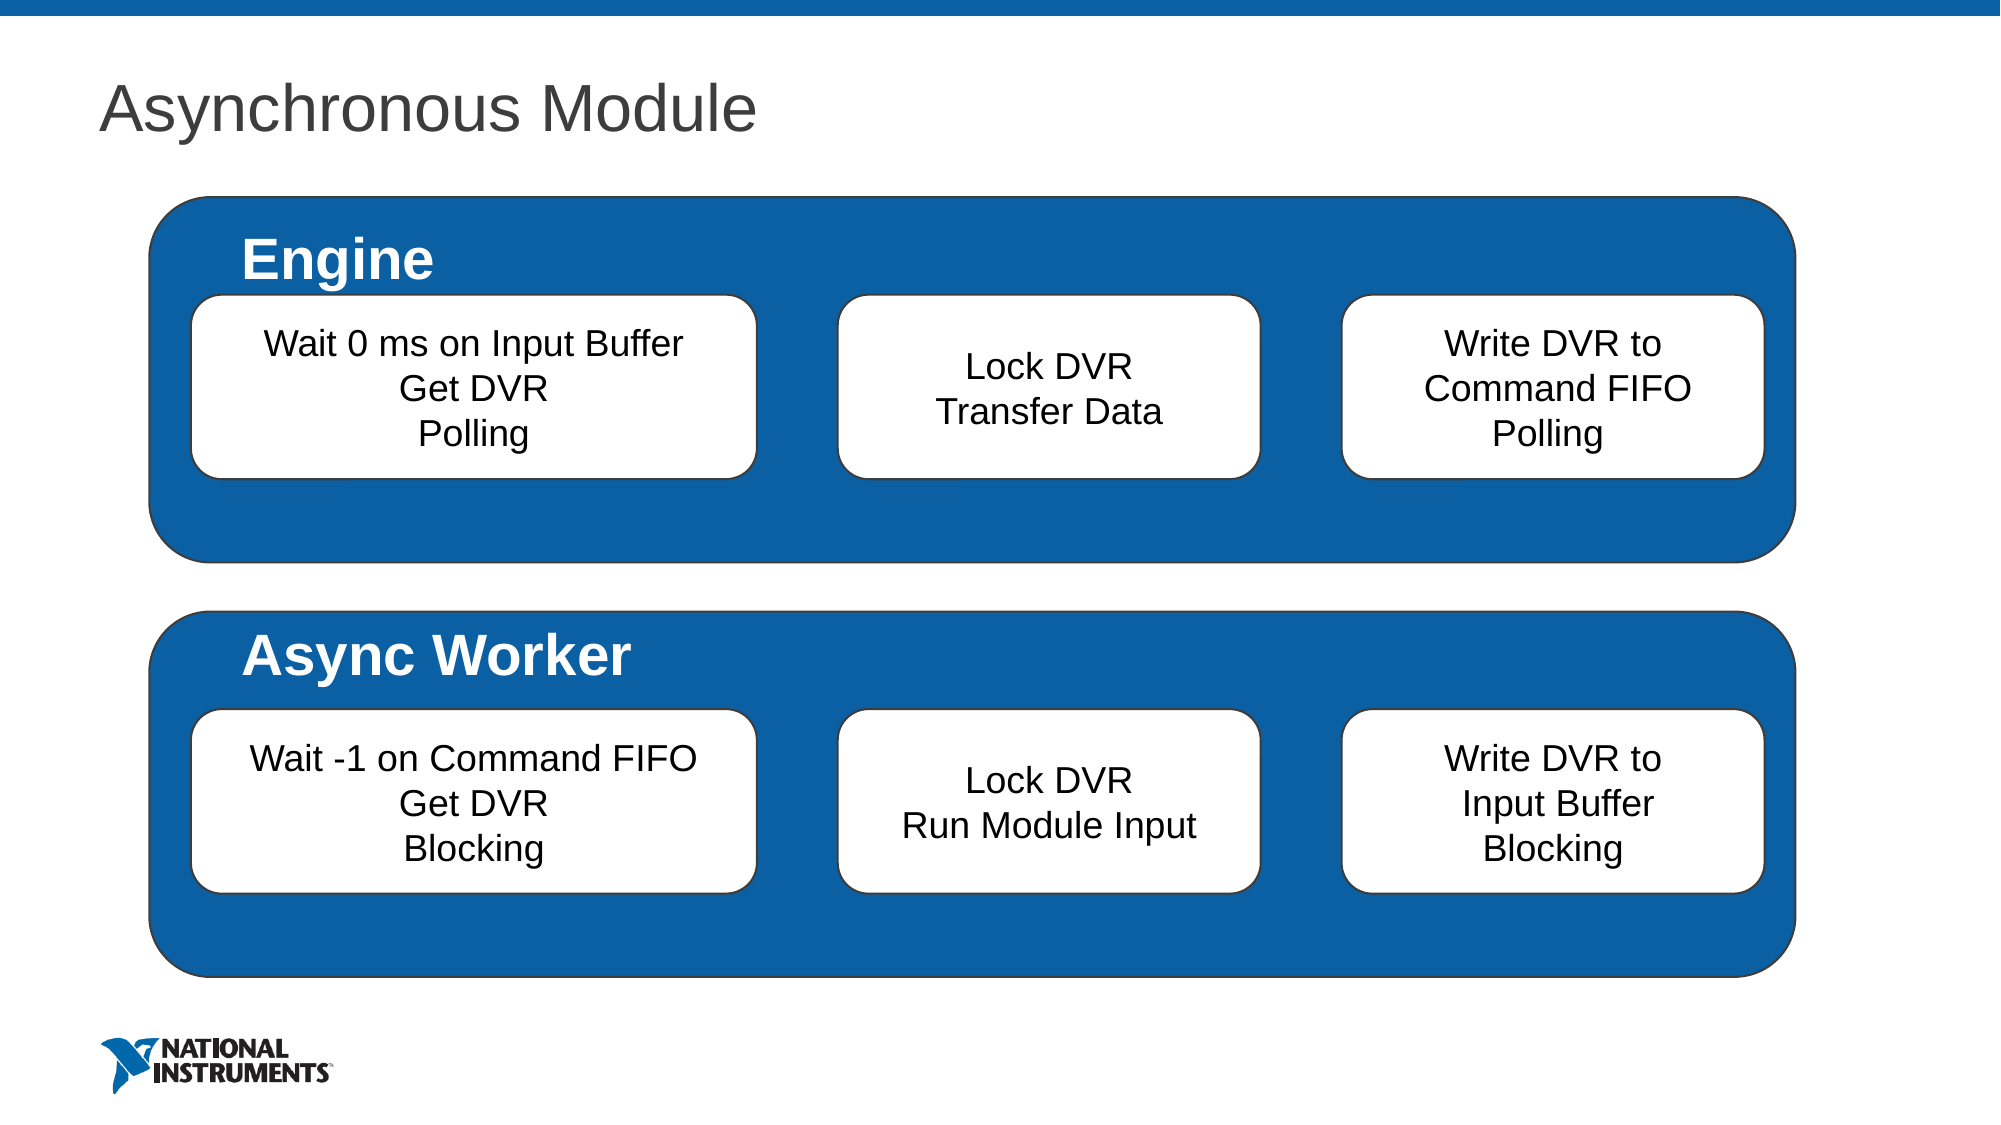

# Asynchronous Module

Engine
Write DVR to
 Command FIFO
Polling
Lock DVR
Transfer Data
Wait 0 ms on Input Buffer
Get DVR
Polling
Async Worker

Write DVR to
 Input Buffer
Blocking
Lock DVR
Run Module Input
Wait -1 on Command FIFO
Get DVR
Blocking